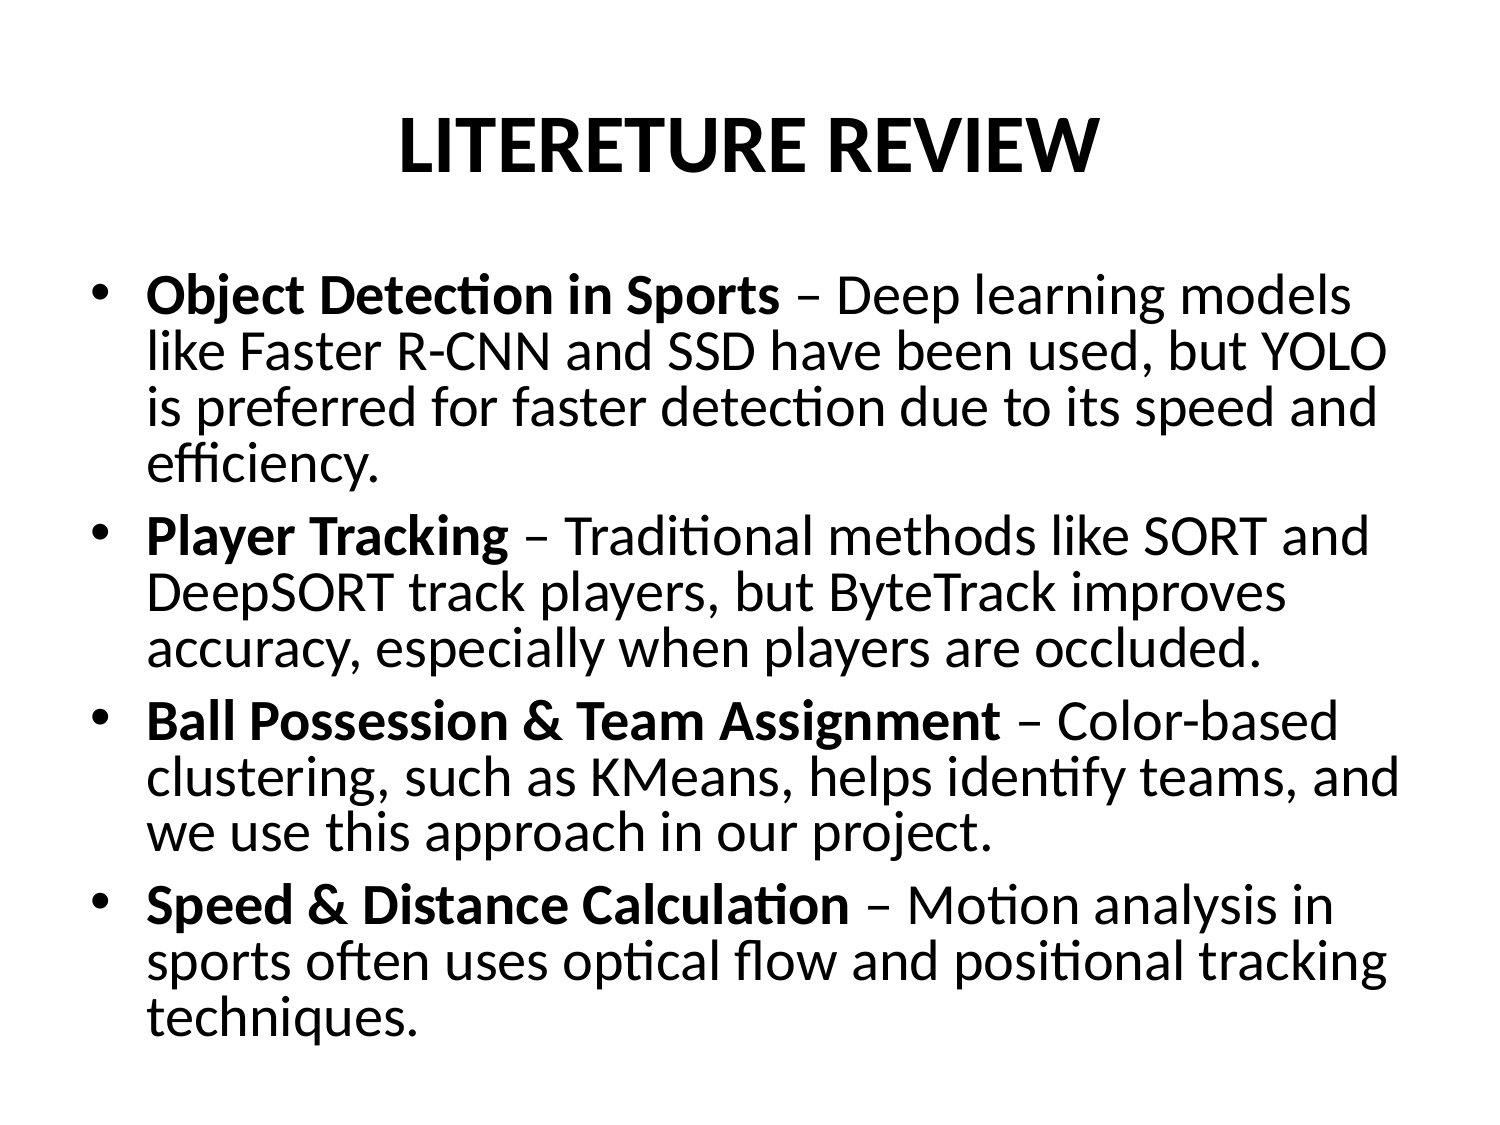

# LITERETURE REVIEW
Object Detection in Sports – Deep learning models like Faster R-CNN and SSD have been used, but YOLO is preferred for faster detection due to its speed and efficiency.
Player Tracking – Traditional methods like SORT and DeepSORT track players, but ByteTrack improves accuracy, especially when players are occluded.
Ball Possession & Team Assignment – Color-based clustering, such as KMeans, helps identify teams, and we use this approach in our project.
Speed & Distance Calculation – Motion analysis in sports often uses optical flow and positional tracking techniques.